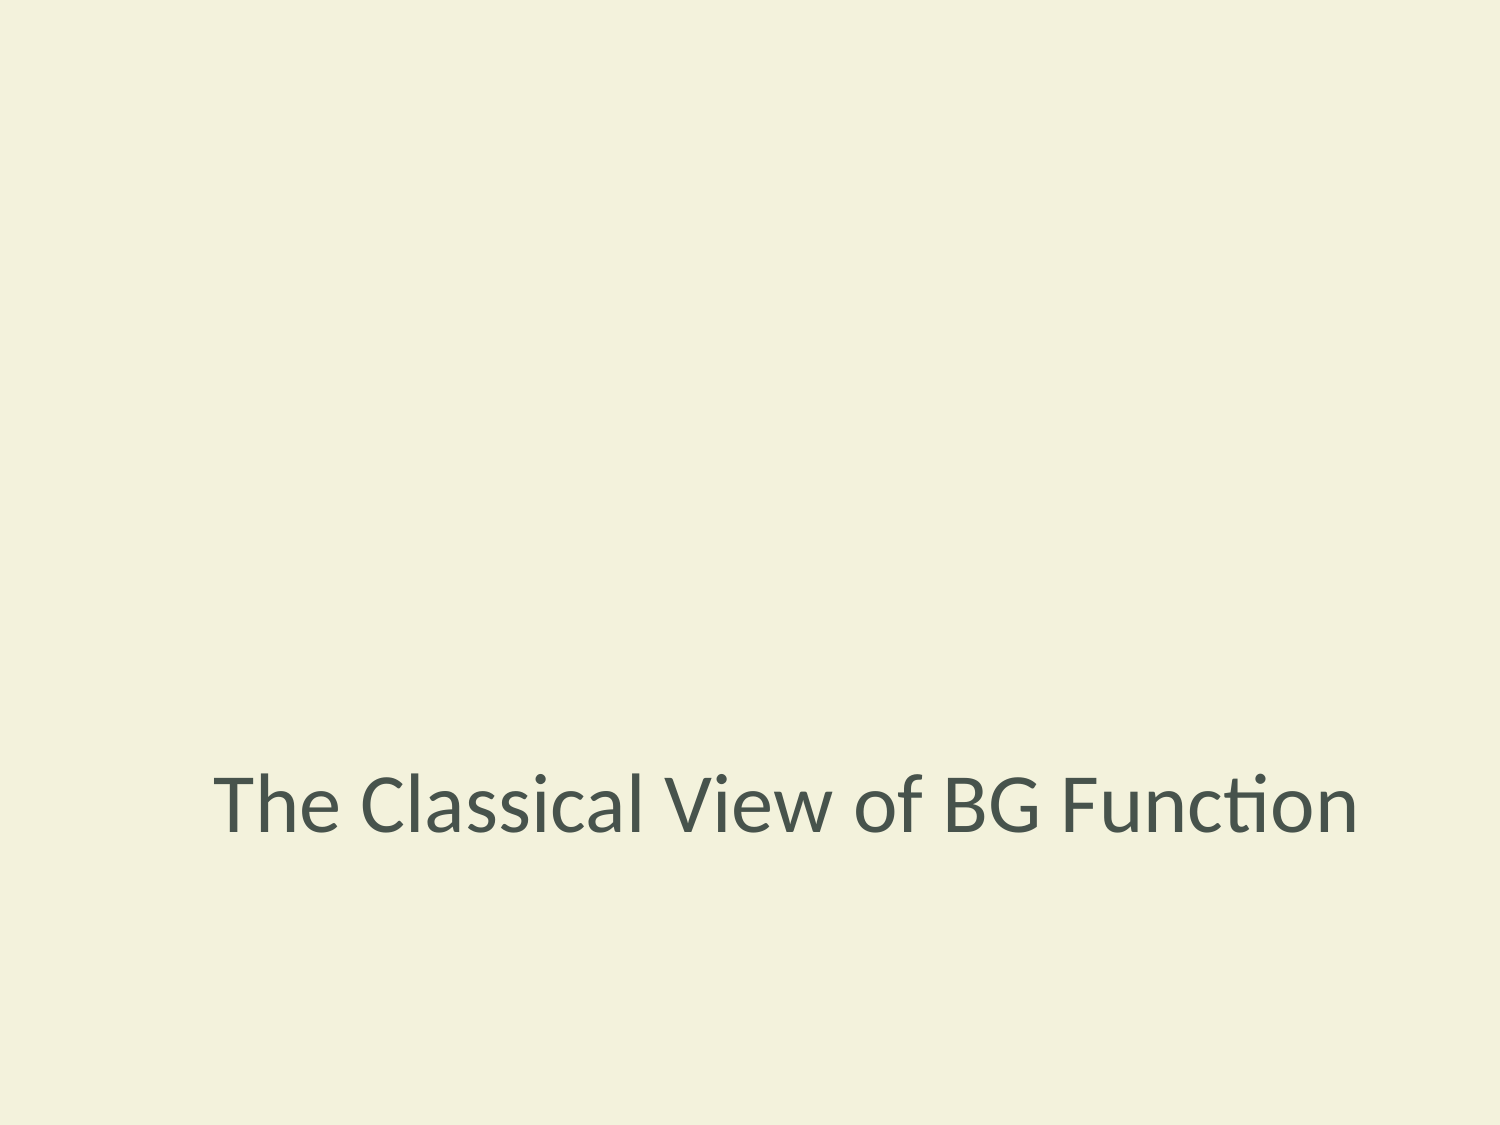

# The Classical View of BG Function